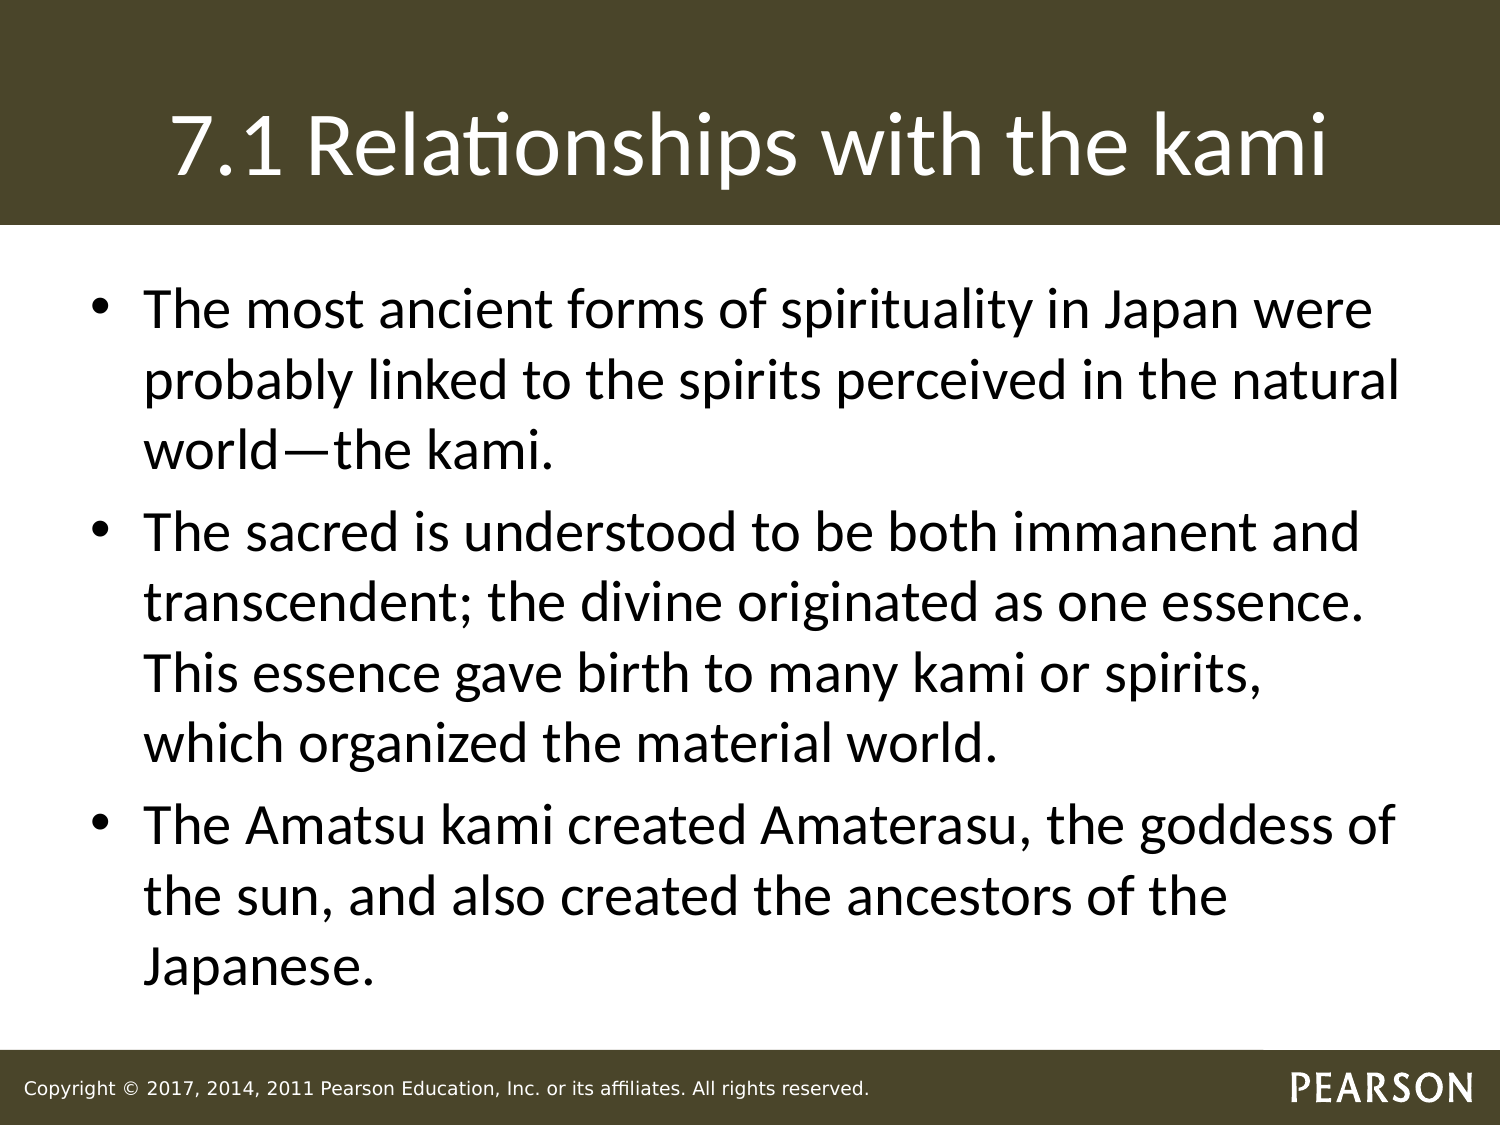

# 7.1 Relationships with the kami
The most ancient forms of spirituality in Japan were probably linked to the spirits perceived in the natural world—the kami.
The sacred is understood to be both immanent and transcendent; the divine originated as one essence. This essence gave birth to many kami or spirits, which organized the material world.
The Amatsu kami created Amaterasu, the goddess of the sun, and also created the ancestors of the Japanese.